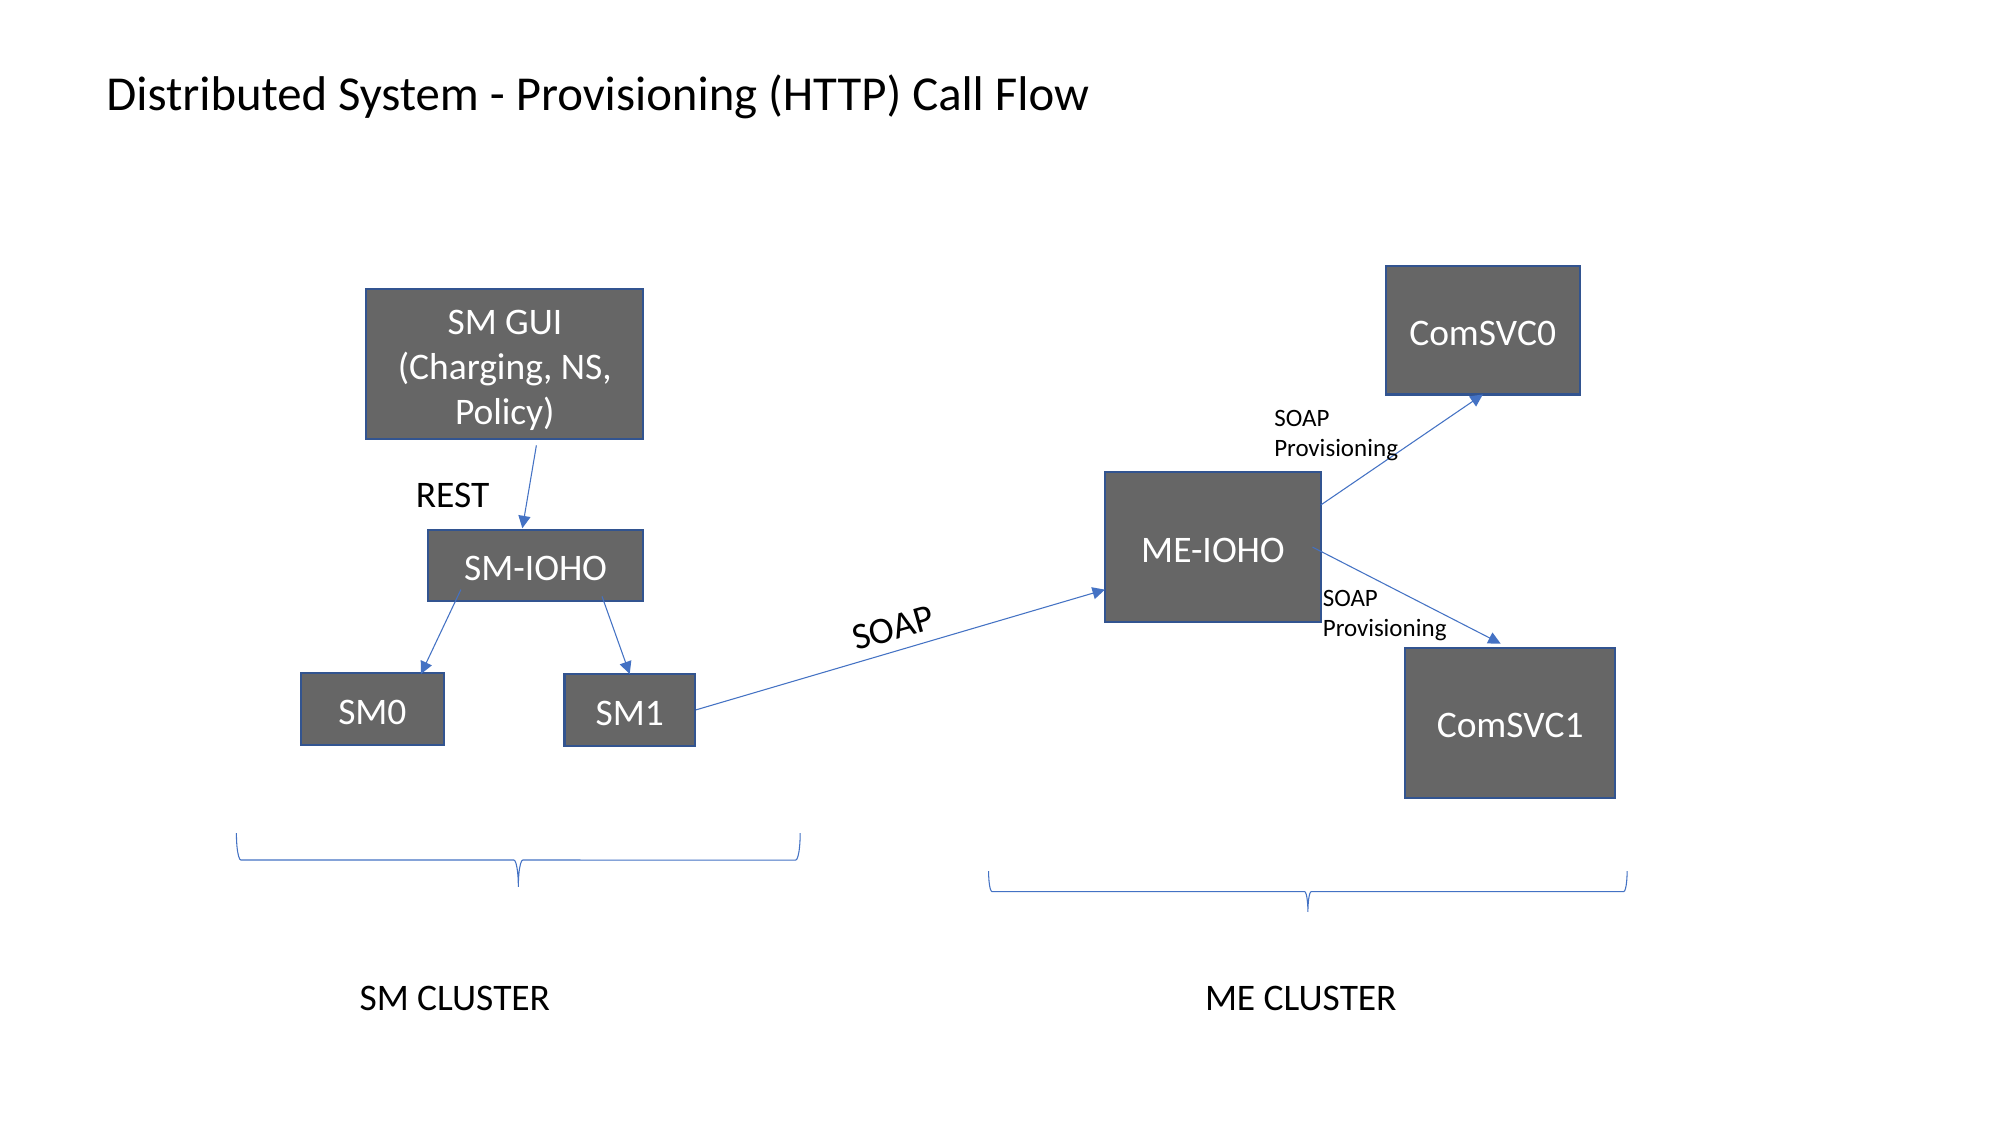

# Distributed System - Provisioning (HTTP) Call Flow
ComSVC0
SM GUI (Charging, NS, Policy)
SOAP Provisioning
REST
ME-IOHO
SM-IOHO

SOAP Provisioning

SOAP
ComSVC1
SM0
SM1
SM CLUSTER
ME CLUSTER